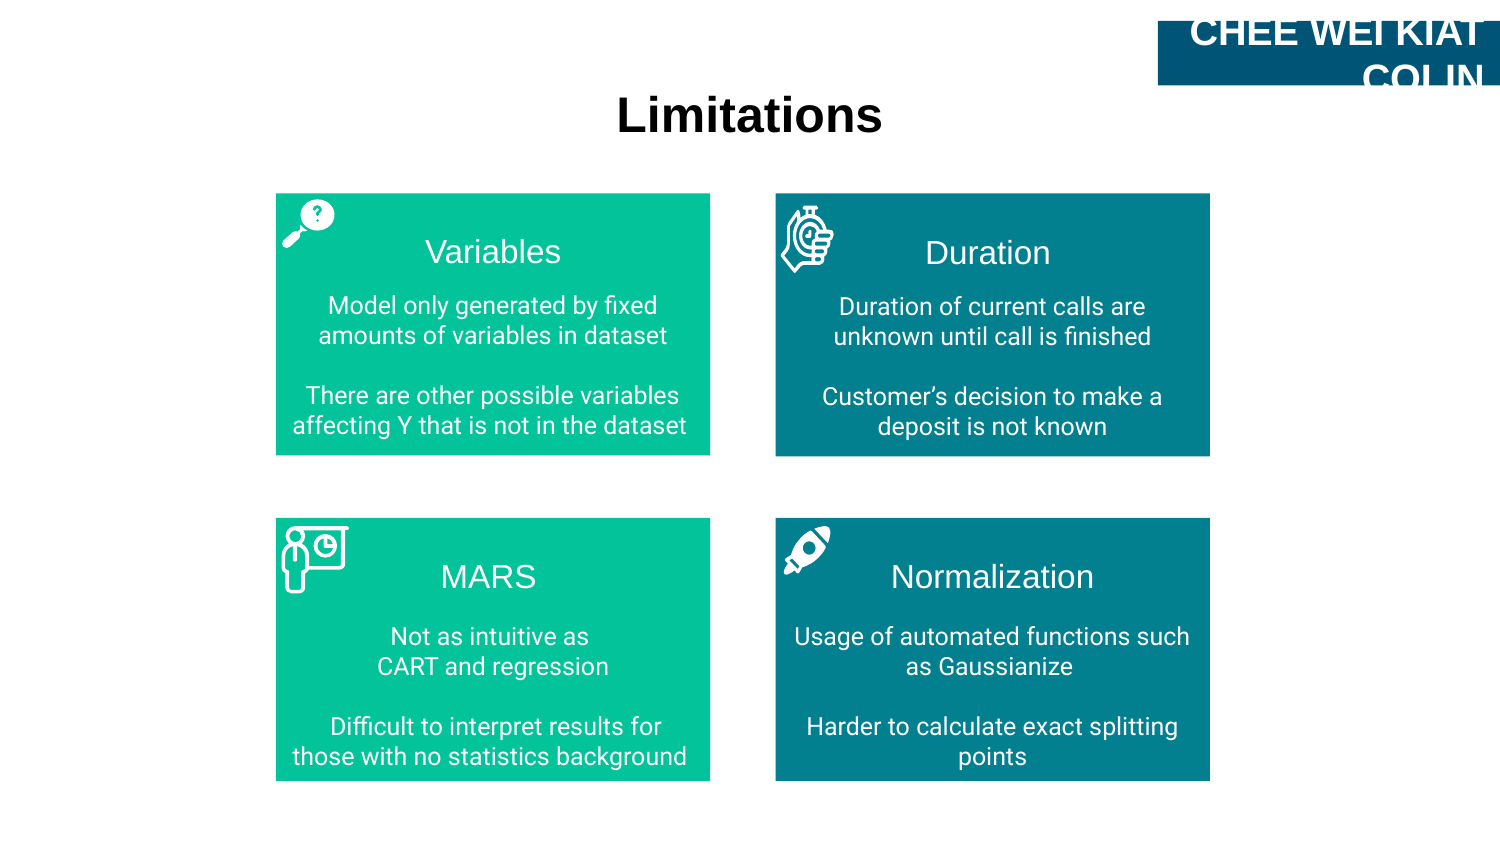

CHEE WEI KIAT COLIN
# Limitations

Variables
Model only generated by fixed amounts of variables in dataset

There are other possible variables affecting Y that is not in the dataset

Legal Restriction

Eg. Do not Call Registry

Duration
Duration of current calls are unknown until call is finished

Customer’s decision to make a deposit is not known

MARS
Not as intuitive as
CART and regression

 Difficult to interpret results for those with no statistics background
Normalization

Usage of automated functions such as Gaussianize

Harder to calculate exact splitting points